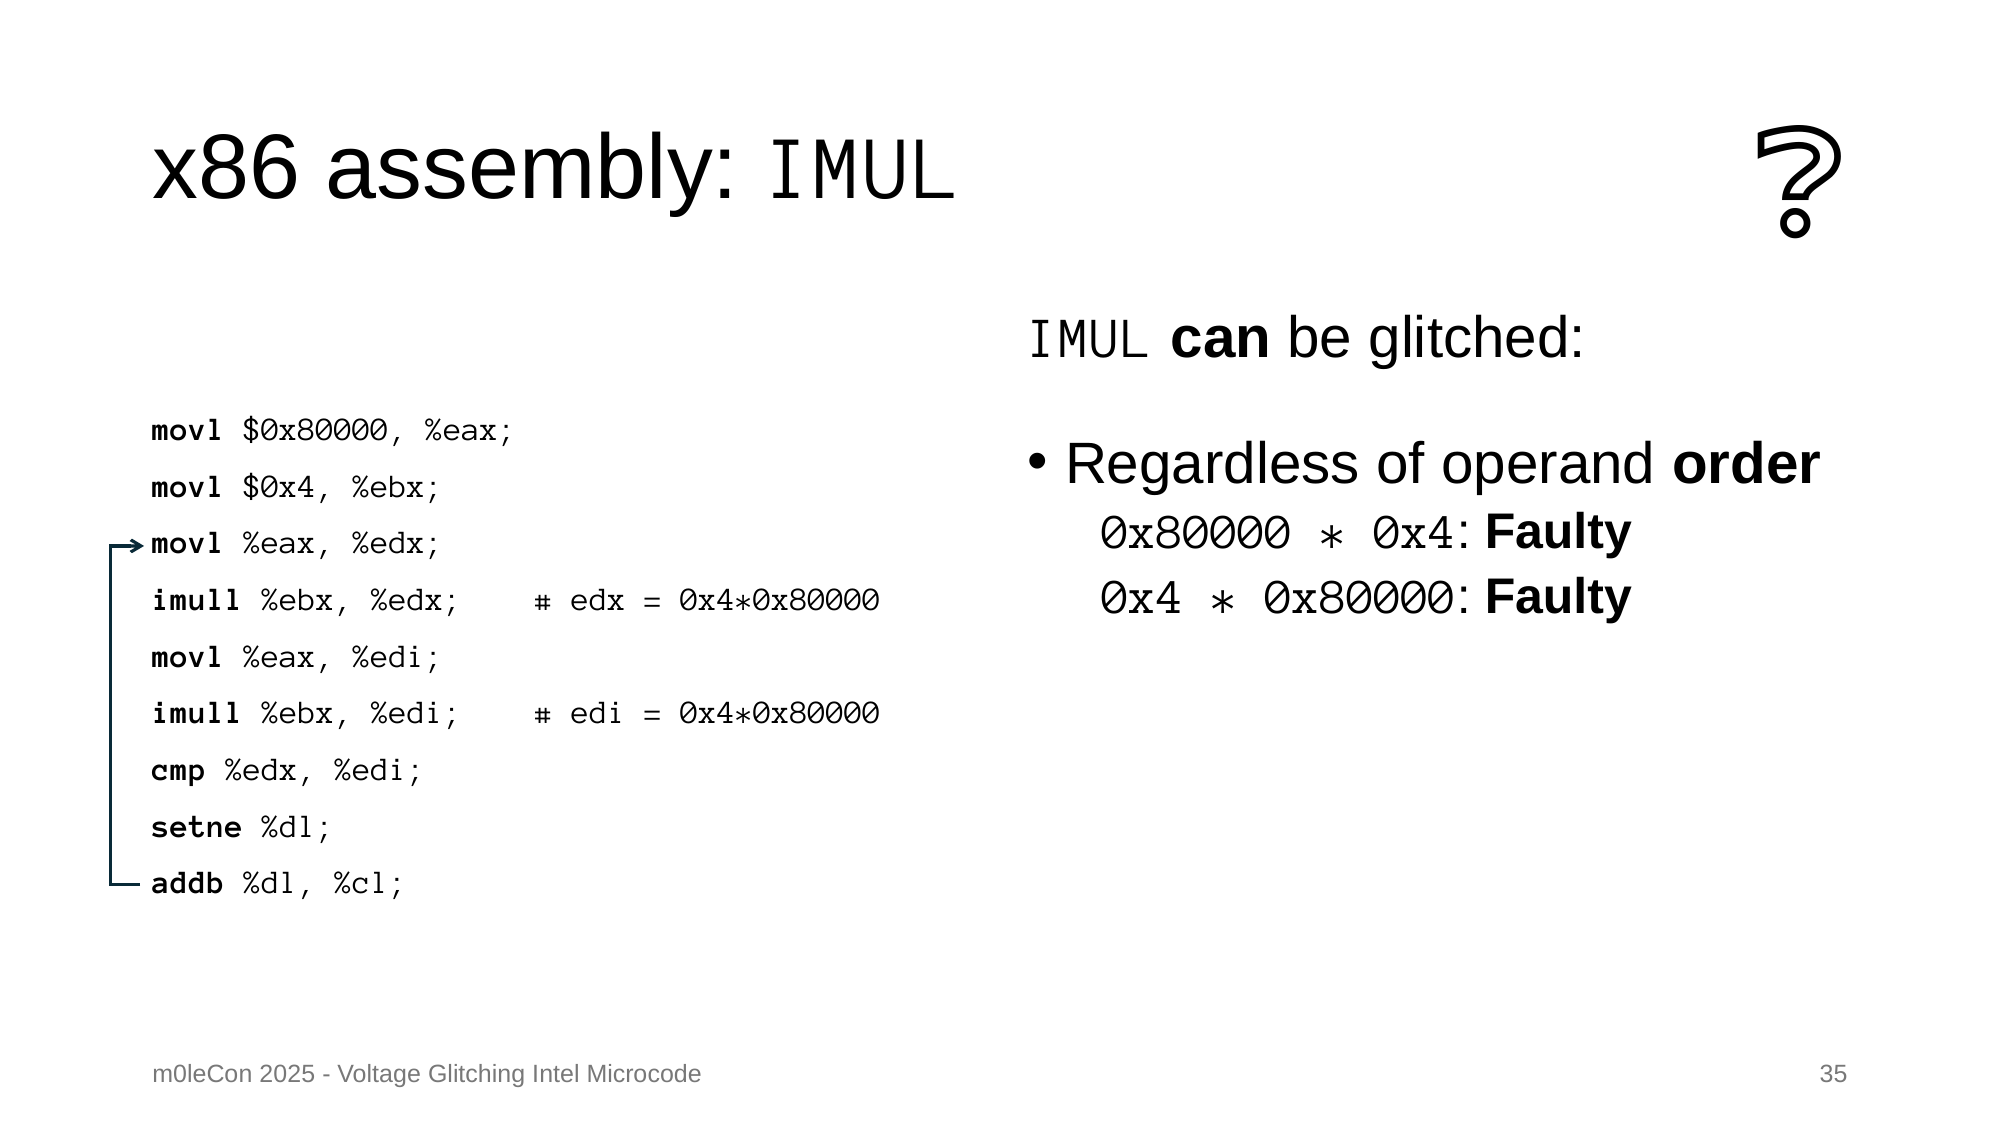

# x86 assembly: IMUL
❔
movl $0x80000, %eax;
movl $0x4, %ebx;
movl %eax, %edx;
imull %ebx, %edx;    # edx = 0x4*0x80000
movl %eax, %edi;
imull %ebx, %edi;    # edi = 0x4*0x80000
cmp %edx, %edi;
setne %dl;
addb %dl, %cl;
IMUL can be glitched:
Regardless of operand order
0x80000 * 0x4: Faulty
0x4 * 0x80000: Faulty

m0leCon 2025 - Voltage Glitching Intel Microcode
35